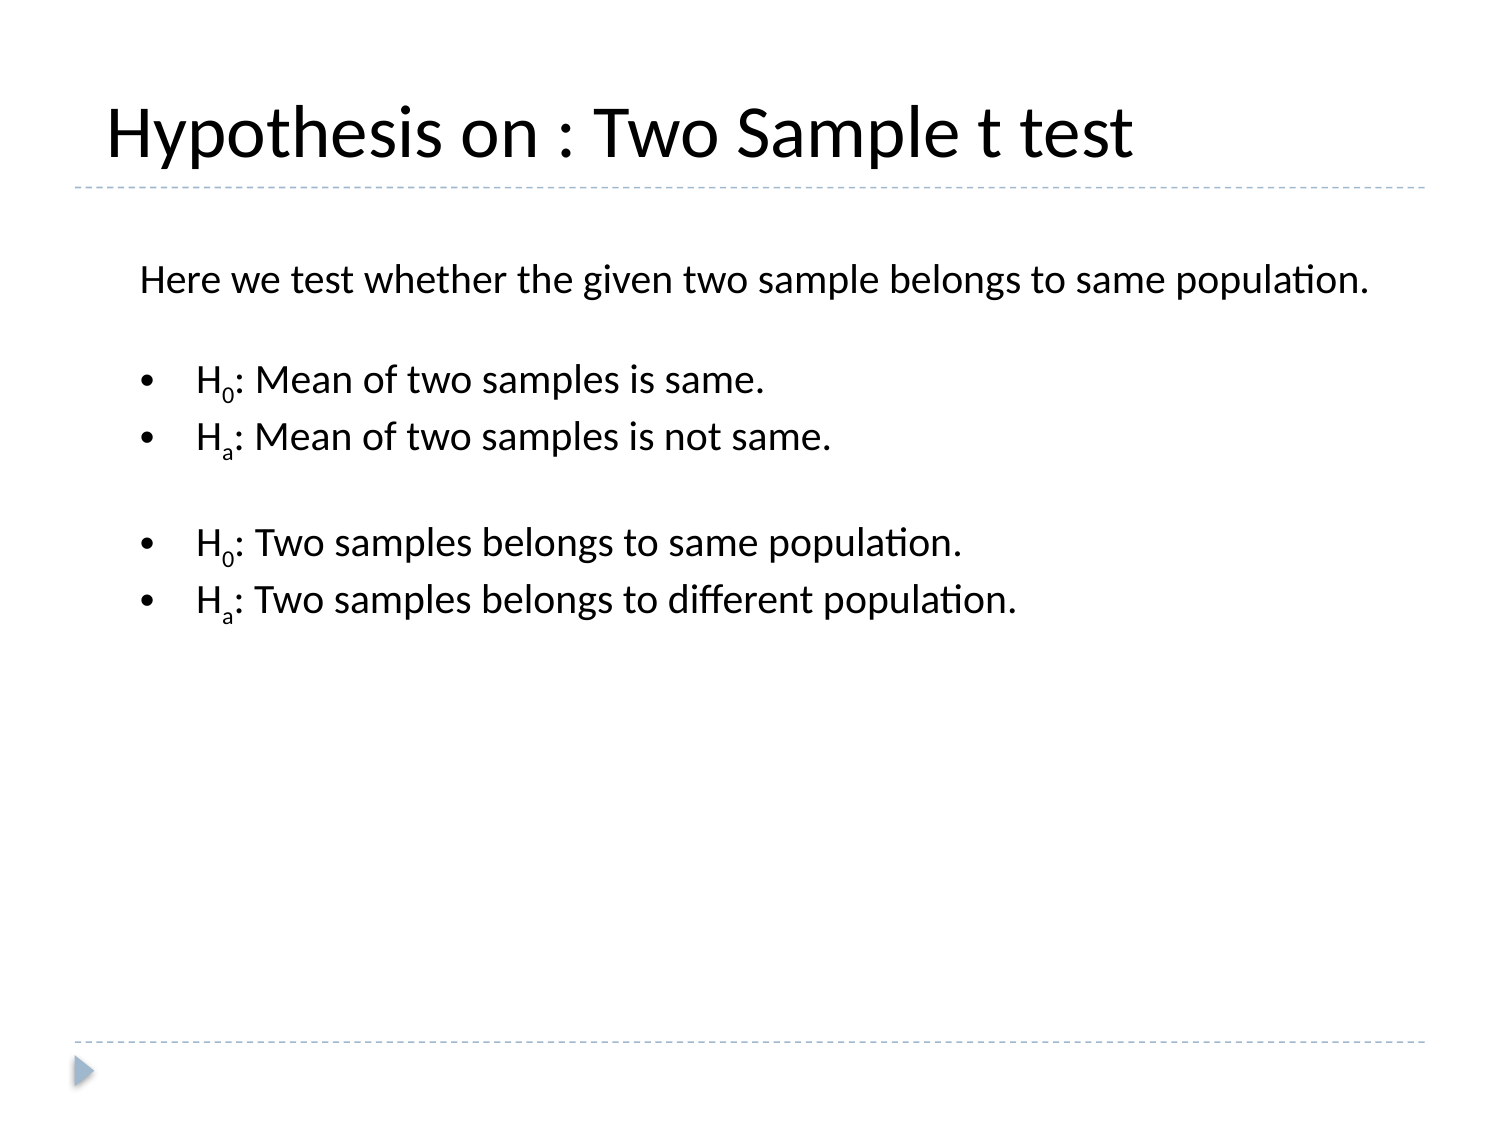

Hypothesis on : Two Sample t test
Here we test whether the given two sample belongs to same population.

H0: Mean of two samples is same.
Ha: Mean of two samples is not same.

H0: Two samples belongs to same population.
Ha: Two samples belongs to different population.